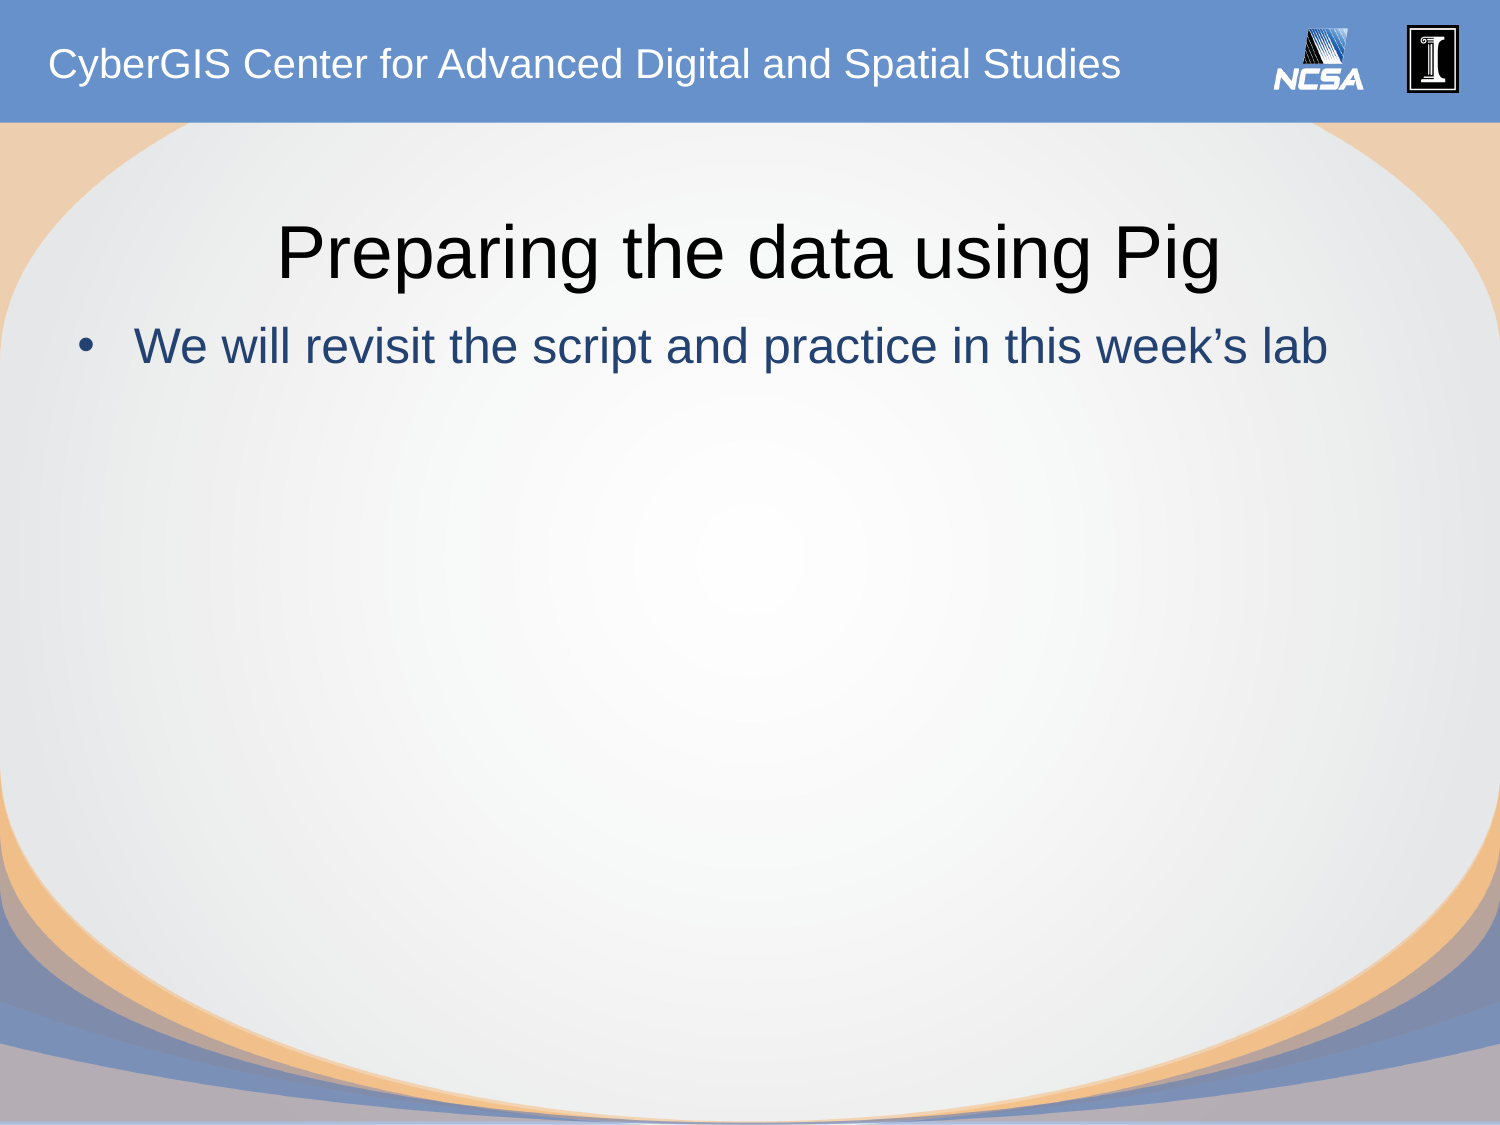

# Preparing the data using Pig
We will revisit the script and practice in this week’s lab